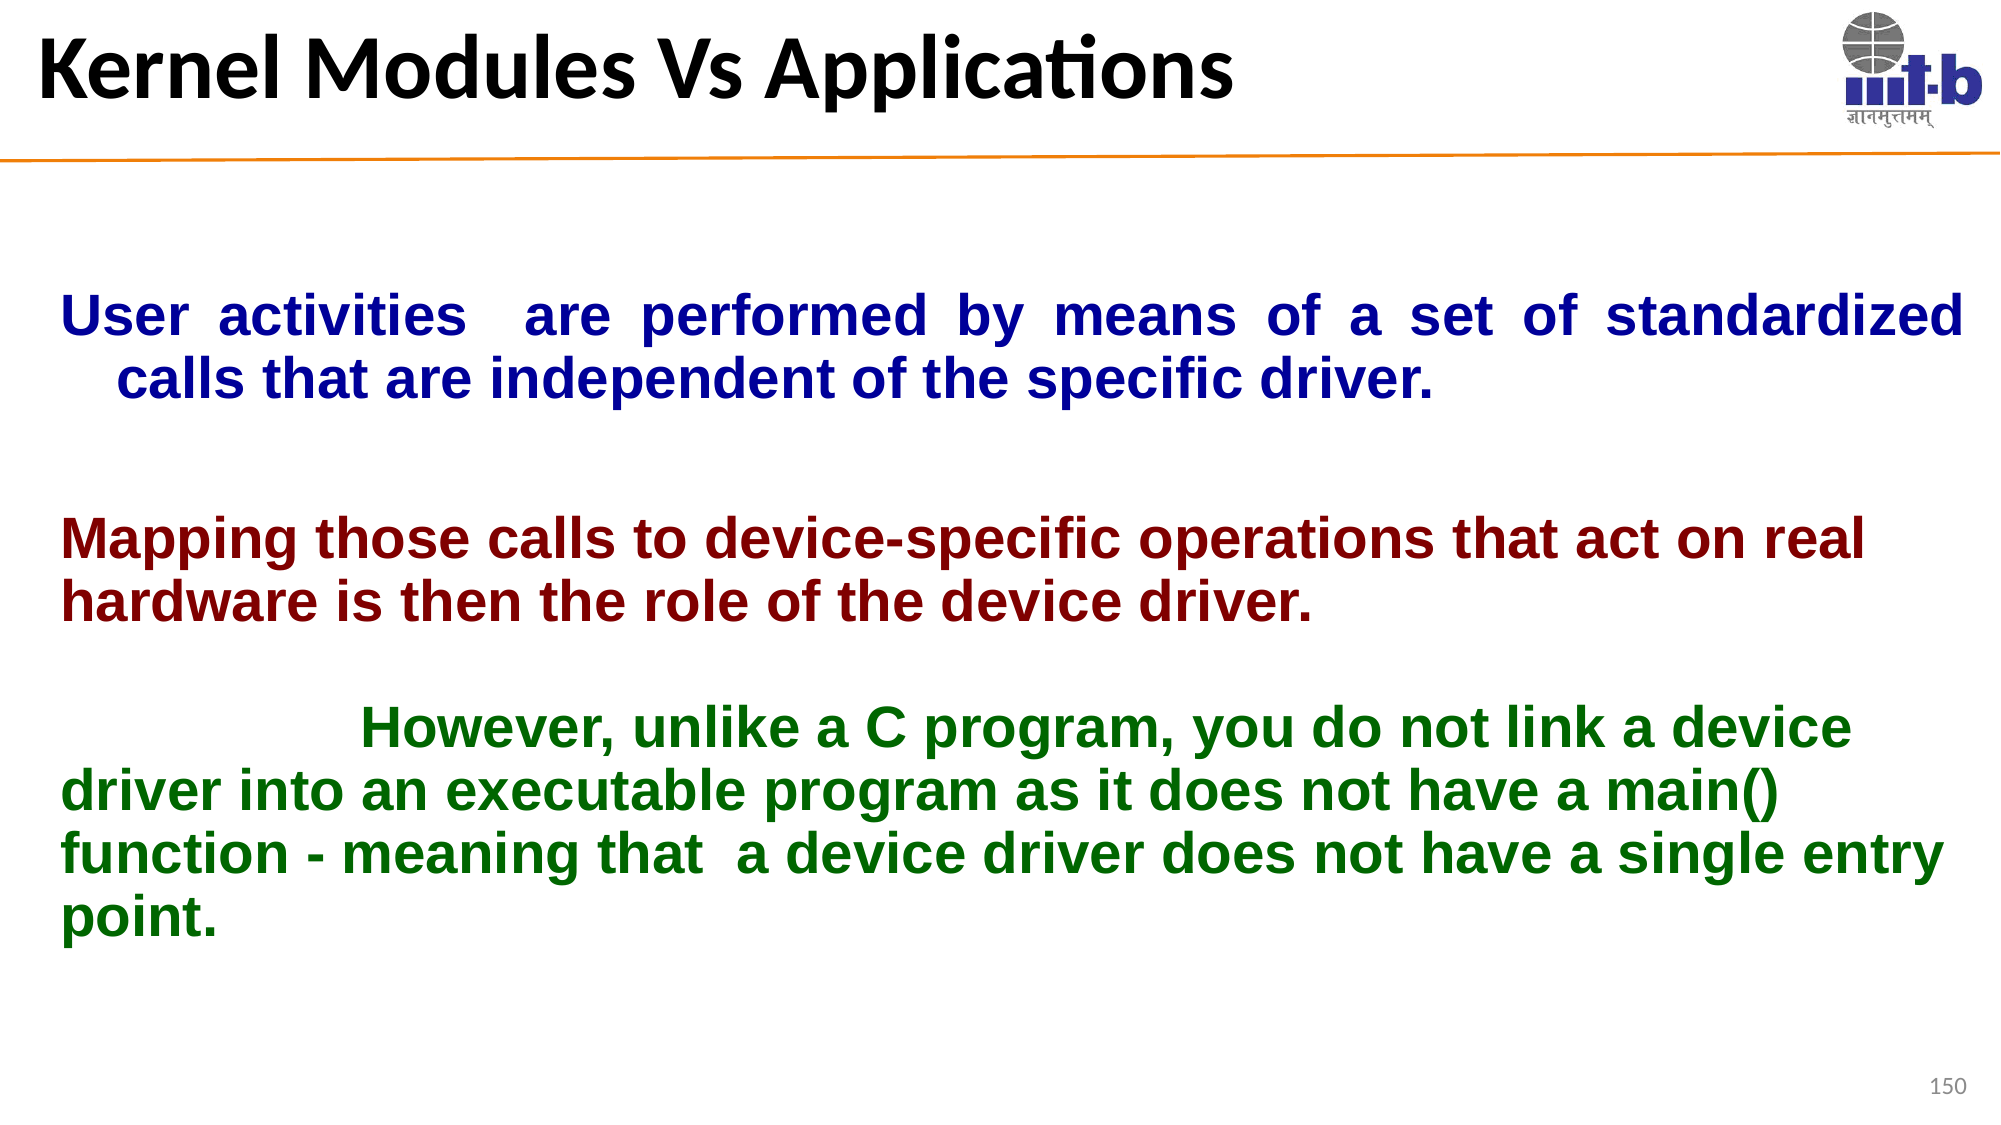

# Kernel Modules Vs Applications
User activities  are performed by means of a set of standardized calls that are independent of the specific driver.

Mapping those calls to device-specific operations that act on real hardware is then the role of the device driver.

		However, unlike a C program, you do not link a device driver into an executable program as it does not have a main()  function - meaning that  a device driver does not have a single entry point.
150